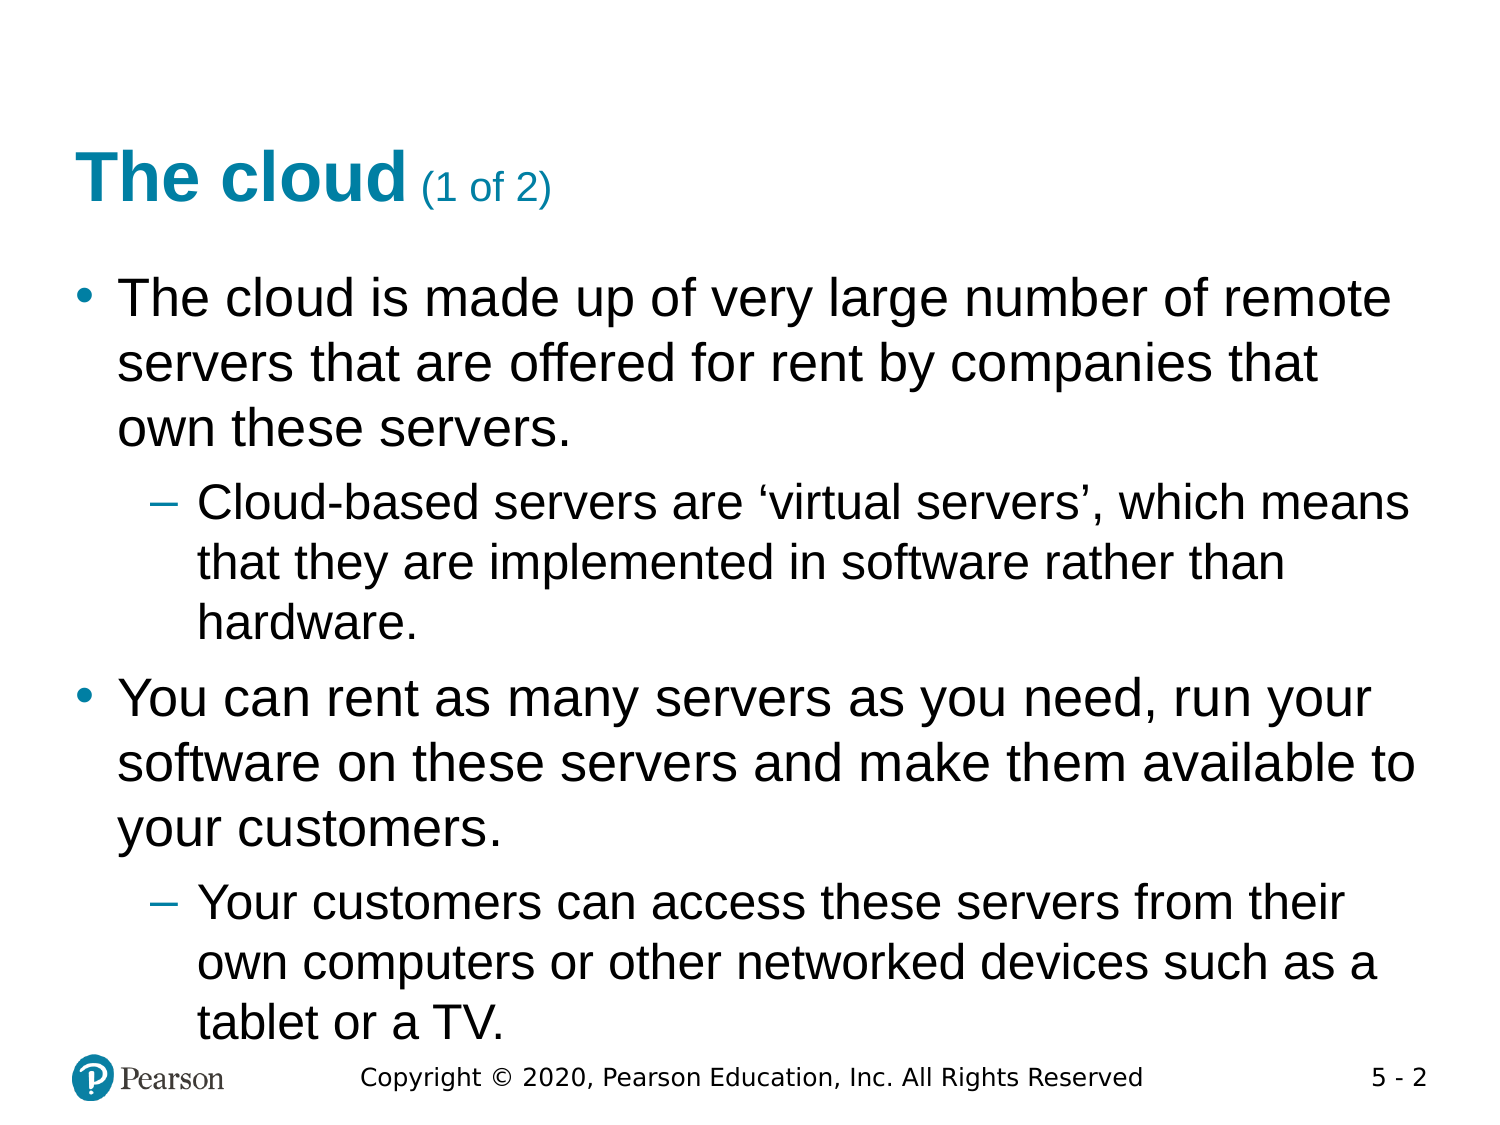

# The cloud (1 of 2)
The cloud is made up of very large number of remote servers that are offered for rent by companies that own these servers.
Cloud-based servers are ‘virtual servers’, which means that they are implemented in software rather than hardware.
You can rent as many servers as you need, run your software on these servers and make them available to your customers.
Your customers can access these servers from their own computers or other networked devices such as a tablet or a TV.